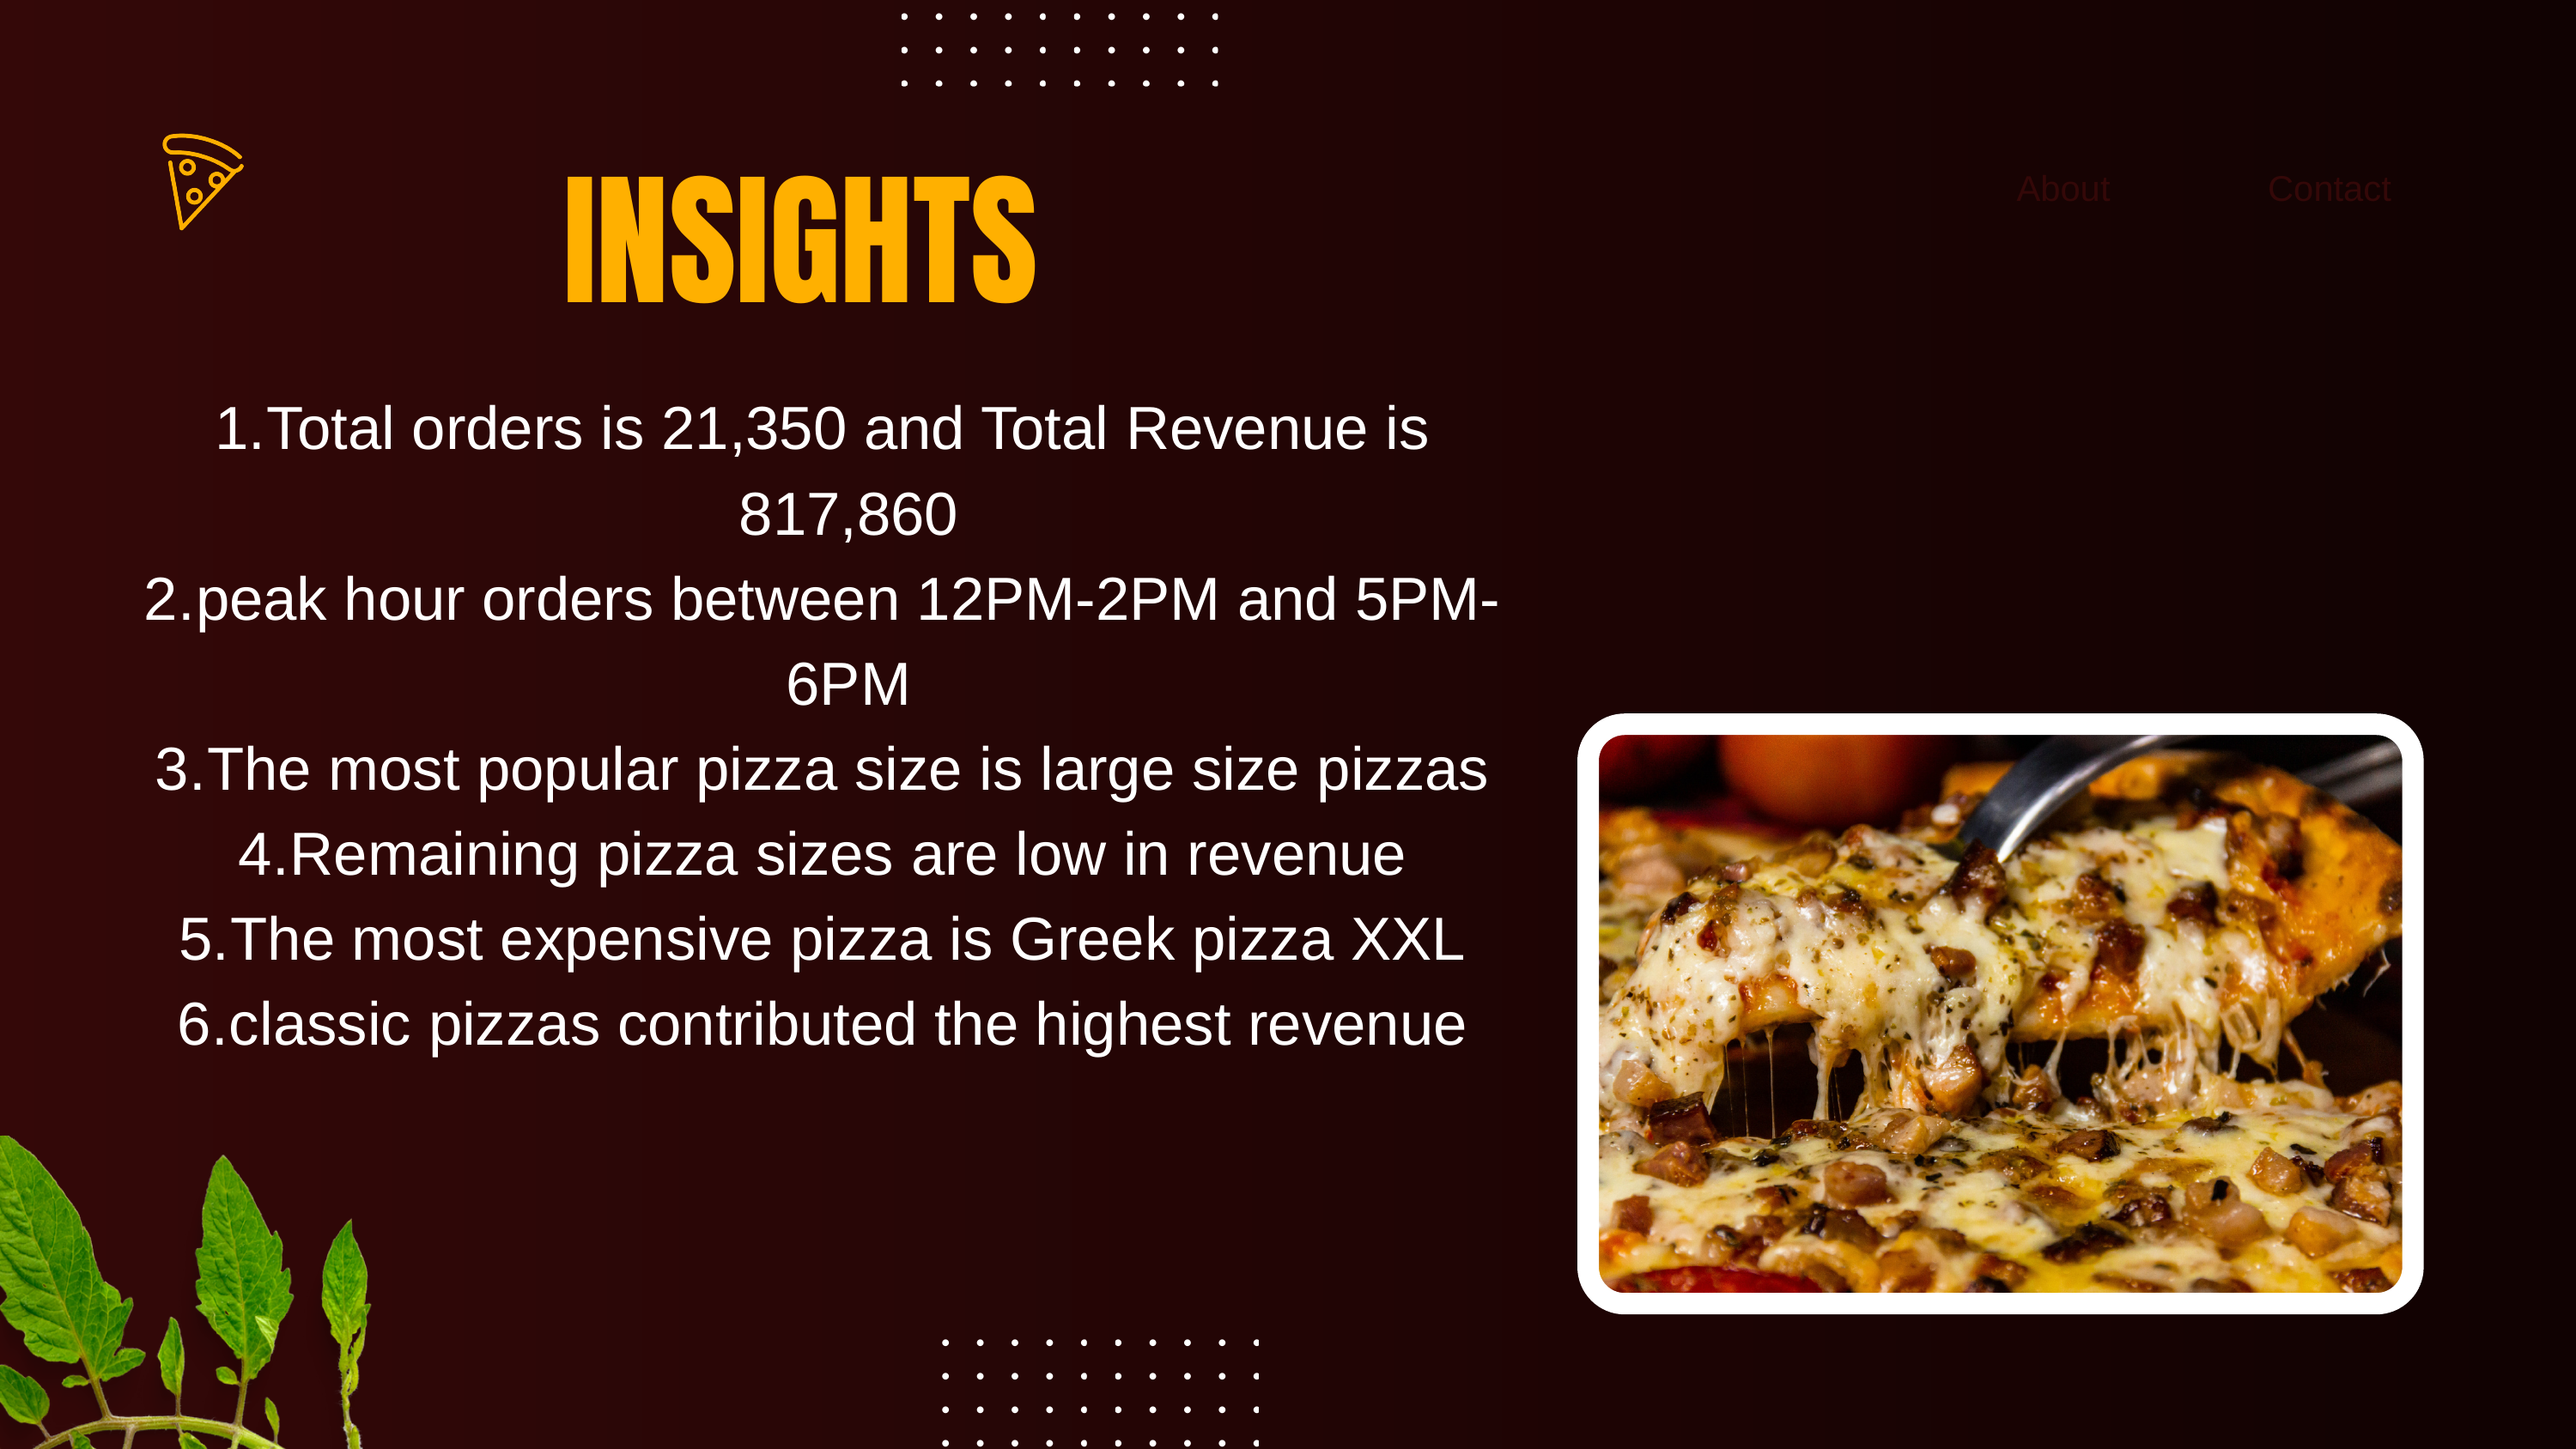

About
Contact
INSIGHTS
Total orders is 21,350 and Total Revenue is 817,860
peak hour orders between 12PM-2PM and 5PM-6PM
The most popular pizza size is large size pizzas
Remaining pizza sizes are low in revenue
The most expensive pizza is Greek pizza XXL
classic pizzas contributed the highest revenue